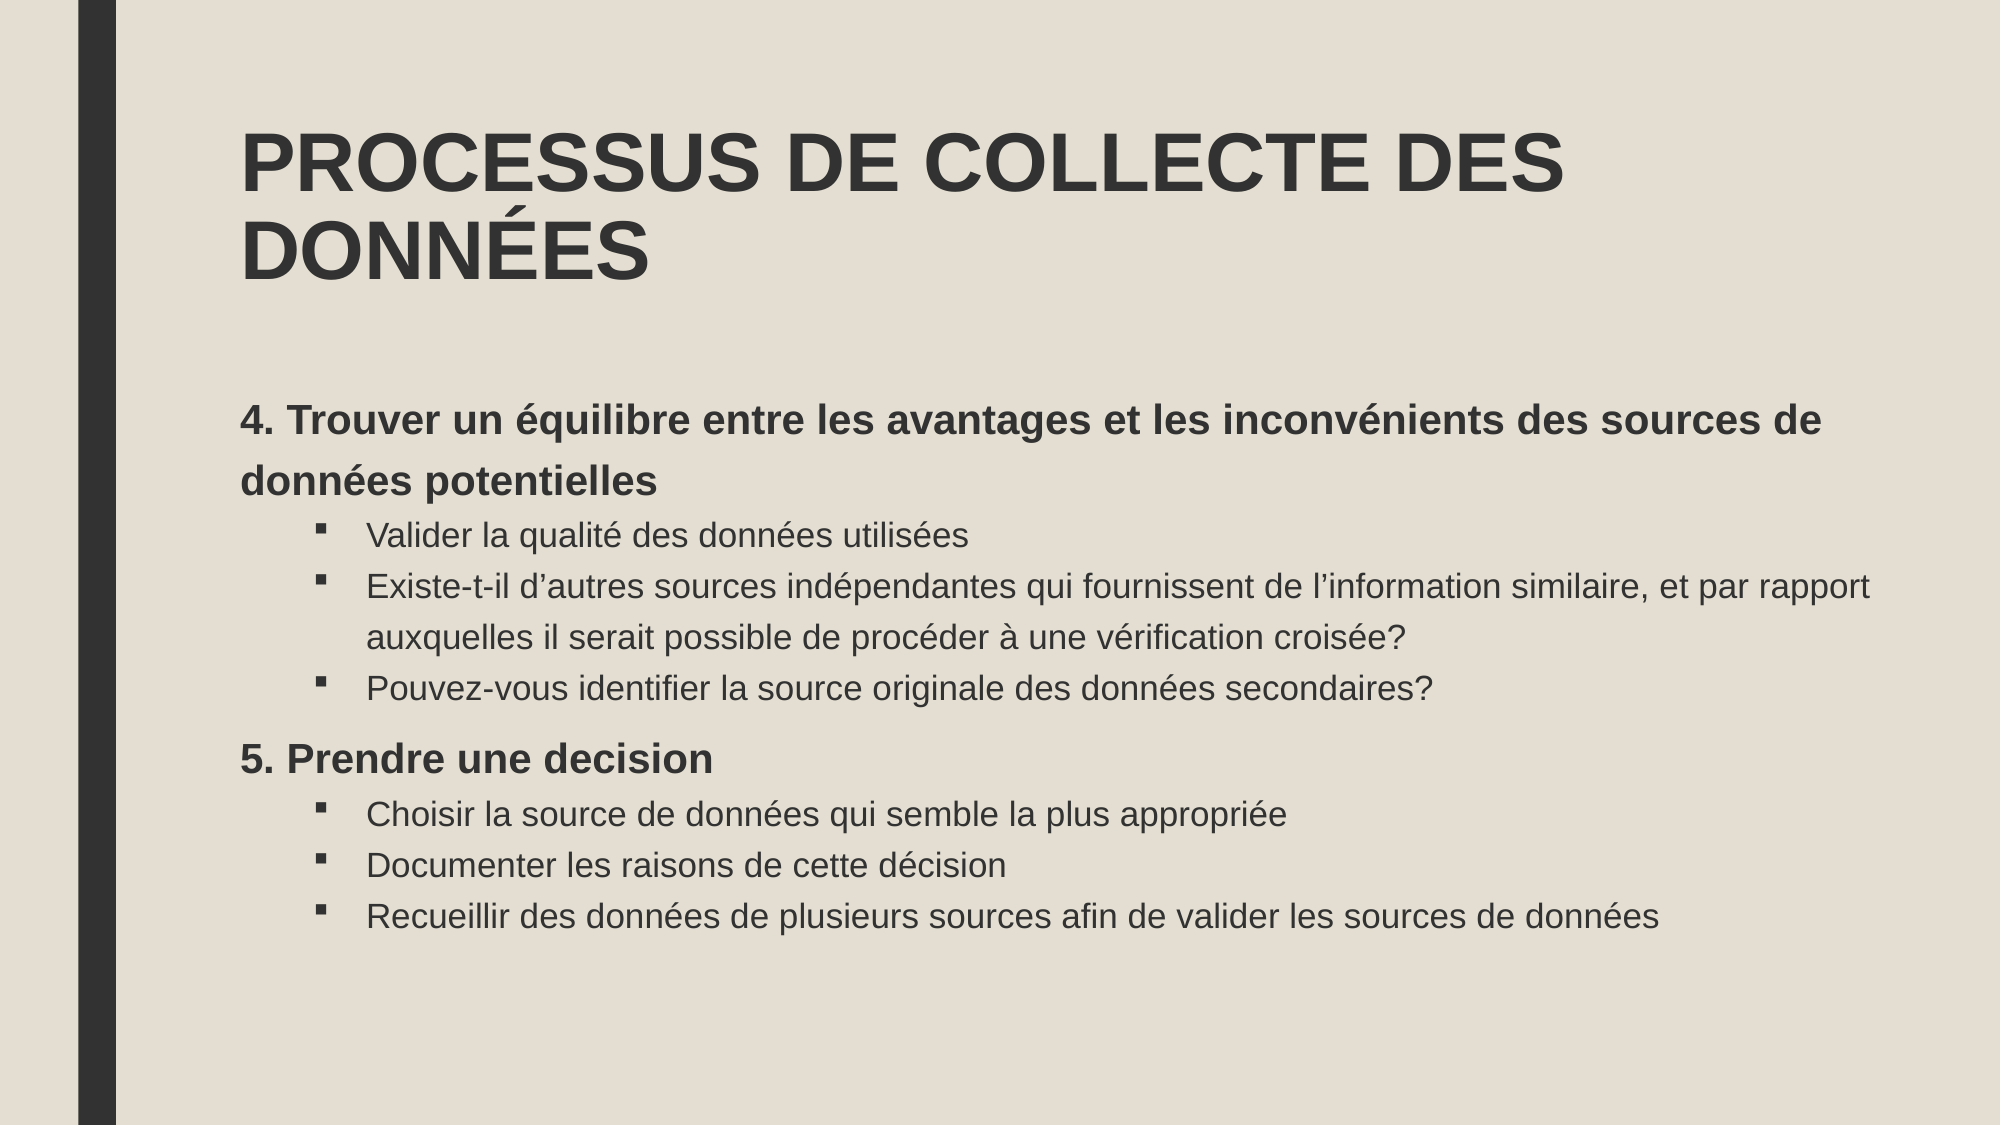

# PROCESSUS DE COLLECTE DES DONNÉES
4. Trouver un équilibre entre les avantages et les inconvénients des sources de données potentielles
Valider la qualité des données utilisées
Existe-t-il d’autres sources indépendantes qui fournissent de l’information similaire, et par rapport auxquelles il serait possible de procéder à une vérification croisée?
Pouvez-vous identifier la source originale des données secondaires?

5. Prendre une decision
Choisir la source de données qui semble la plus appropriée
Documenter les raisons de cette décision
Recueillir des données de plusieurs sources afin de valider les sources de données